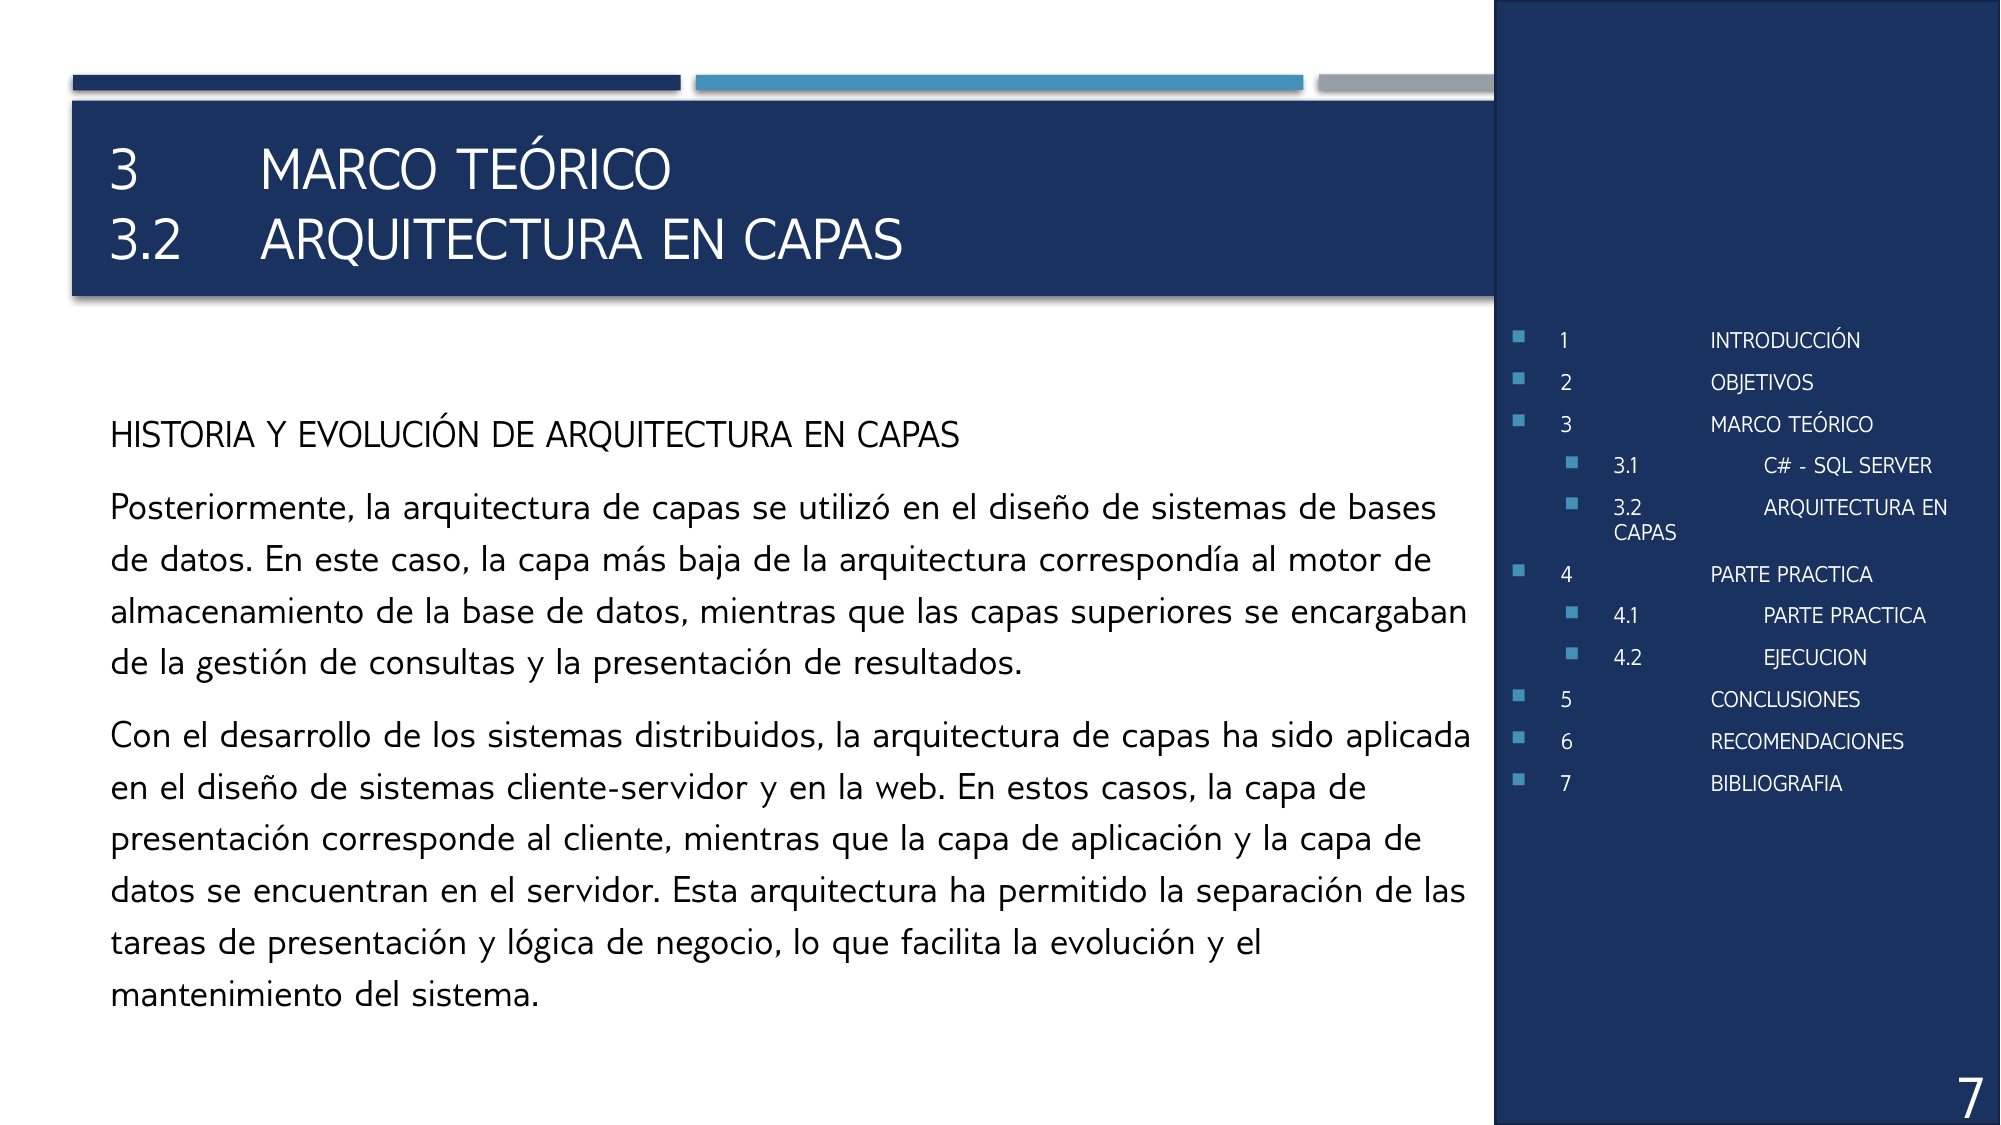

1	INTRODUCCIÓN
2	OBJETIVOS
3	MARCO TEÓRICO
3.1	C# - SQL SERVER
3.2	ARQUITECTURA EN CAPAS
4	PARTE PRACTICA
4.1	PARTE PRACTICA
4.2	EJECUCION
5	CONCLUSIONES
6	RECOMENDACIONES
7	BIBLIOGRAFIA
# 3	MARCO TEÓRICO 3.2	ARQUITECTURA EN CAPAS
HISTORIA Y EVOLUCIÓN DE ARQUITECTURA EN CAPAS
Posteriormente, la arquitectura de capas se utilizó en el diseño de sistemas de bases de datos. En este caso, la capa más baja de la arquitectura correspondía al motor de almacenamiento de la base de datos, mientras que las capas superiores se encargaban de la gestión de consultas y la presentación de resultados.
Con el desarrollo de los sistemas distribuidos, la arquitectura de capas ha sido aplicada en el diseño de sistemas cliente-servidor y en la web. En estos casos, la capa de presentación corresponde al cliente, mientras que la capa de aplicación y la capa de datos se encuentran en el servidor. Esta arquitectura ha permitido la separación de las tareas de presentación y lógica de negocio, lo que facilita la evolución y el mantenimiento del sistema.
7